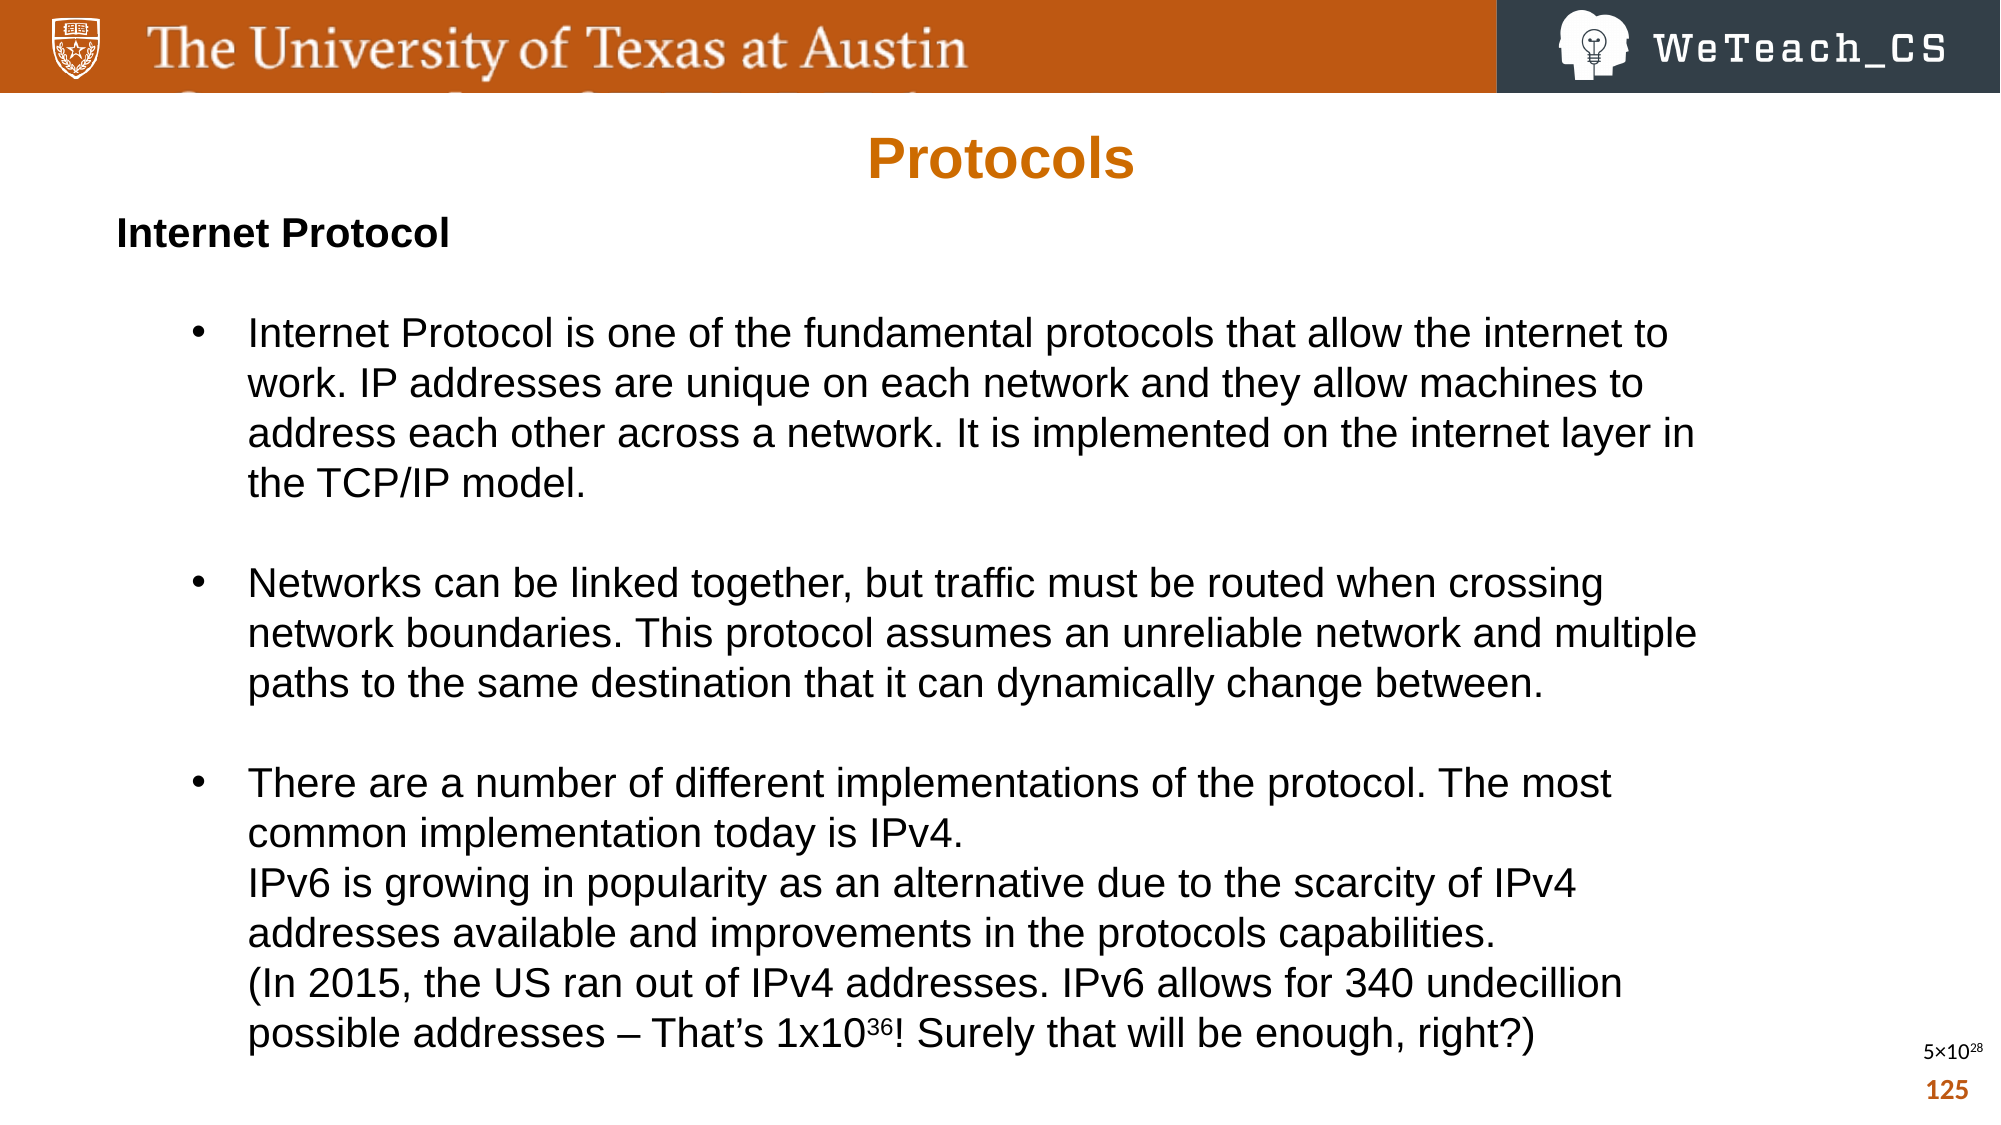

Protocols
Internet Protocol

Internet Protocol is one of the fundamental protocols that allow the internet to work. IP addresses are unique on each network and they allow machines to address each other across a network. It is implemented on the internet layer in the TCP/IP model.

Networks can be linked together, but traffic must be routed when crossing network boundaries. This protocol assumes an unreliable network and multiple paths to the same destination that it can dynamically change between.

There are a number of different implementations of the protocol. The most common implementation today is IPv4.
IPv6 is growing in popularity as an alternative due to the scarcity of IPv4 addresses available and improvements in the protocols capabilities.
(In 2015, the US ran out of IPv4 addresses. IPv6 allows for 340 undecillion possible addresses – That’s 1x1036! Surely that will be enough, right?)
5×1028